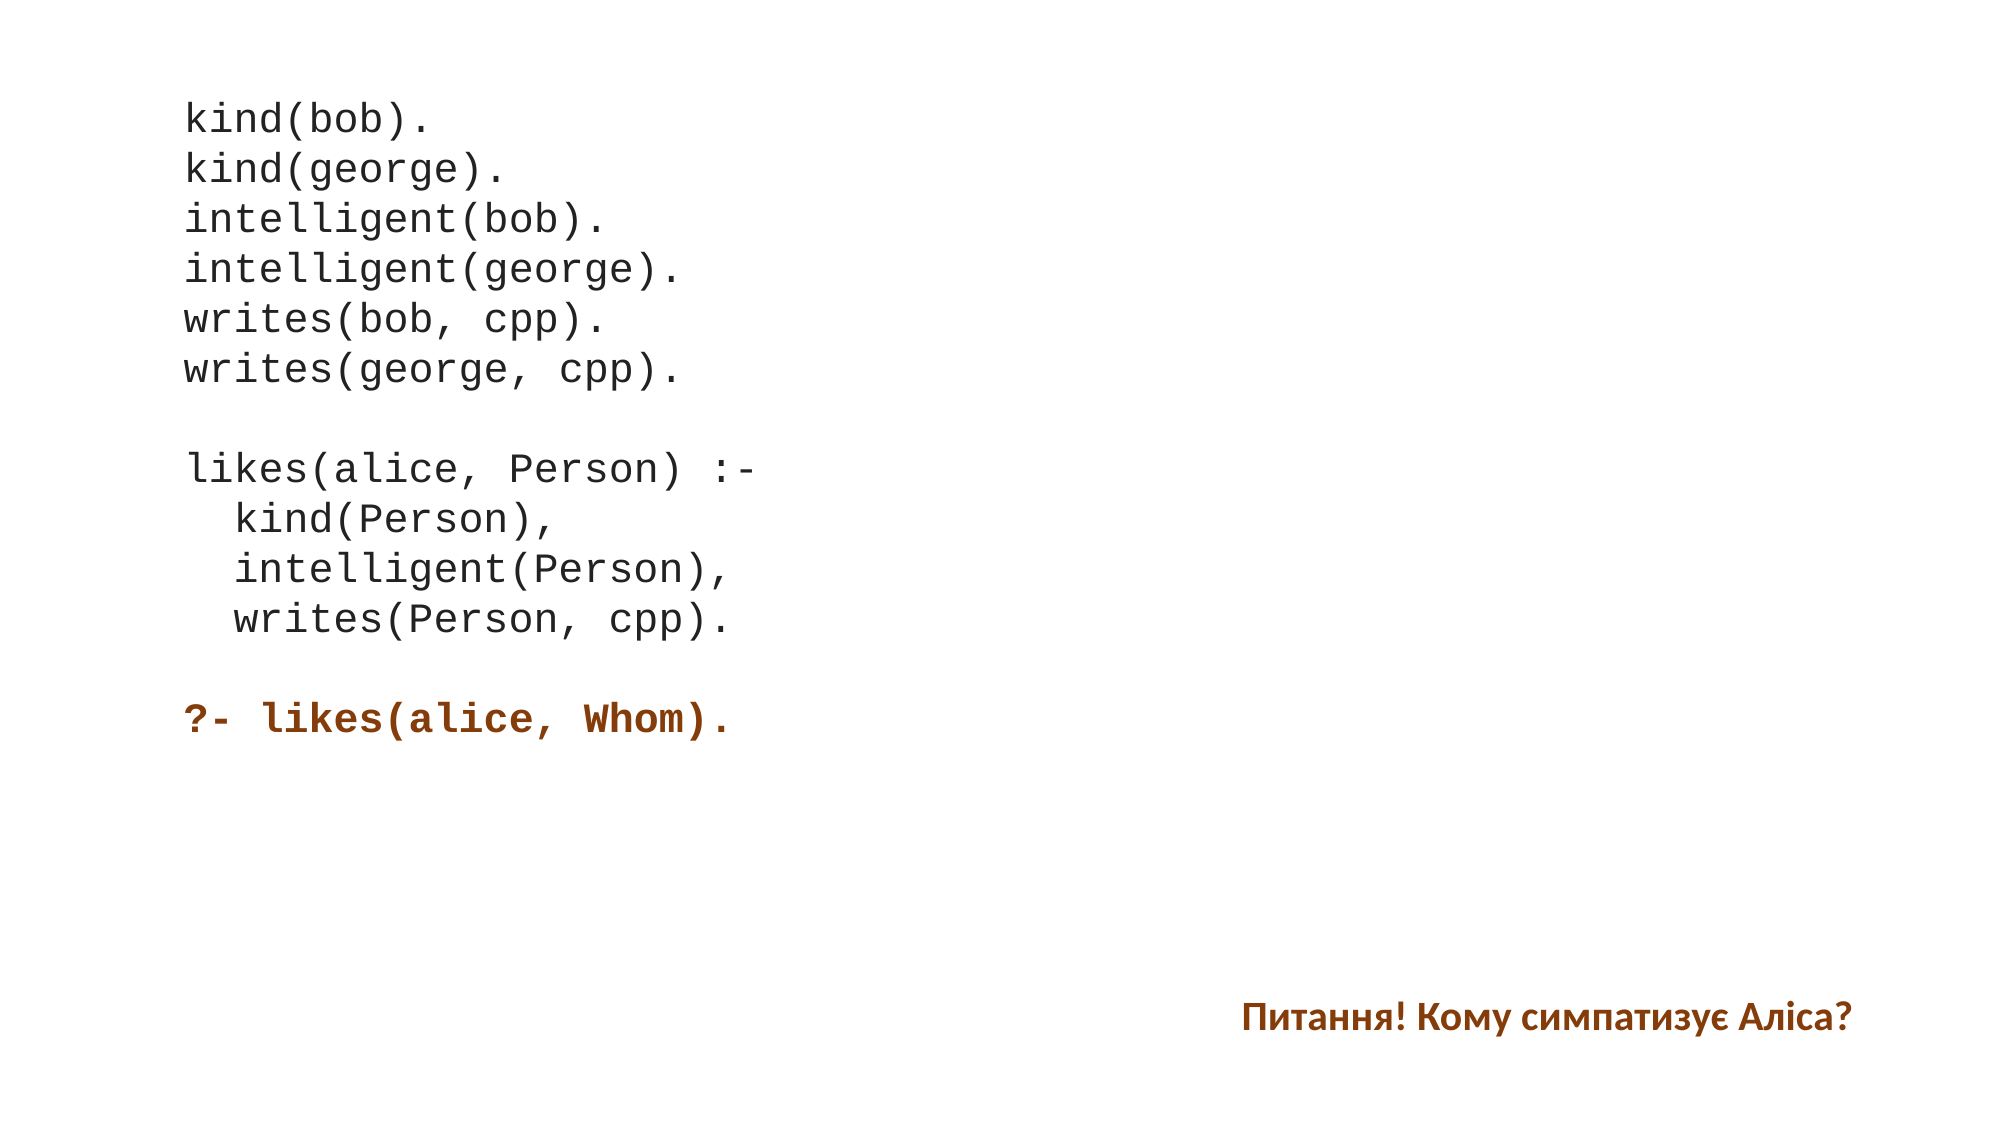

kind(bob).
kind(george).
intelligent(bob).
intelligent(george).
writes(bob, cpp).
writes(george, cpp).

likes(alice, Person) :-
  kind(Person),
  intelligent(Person),
  writes(Person, cpp).

?- likes(alice, Whom).
Питання! Кому симпатизує Аліса?